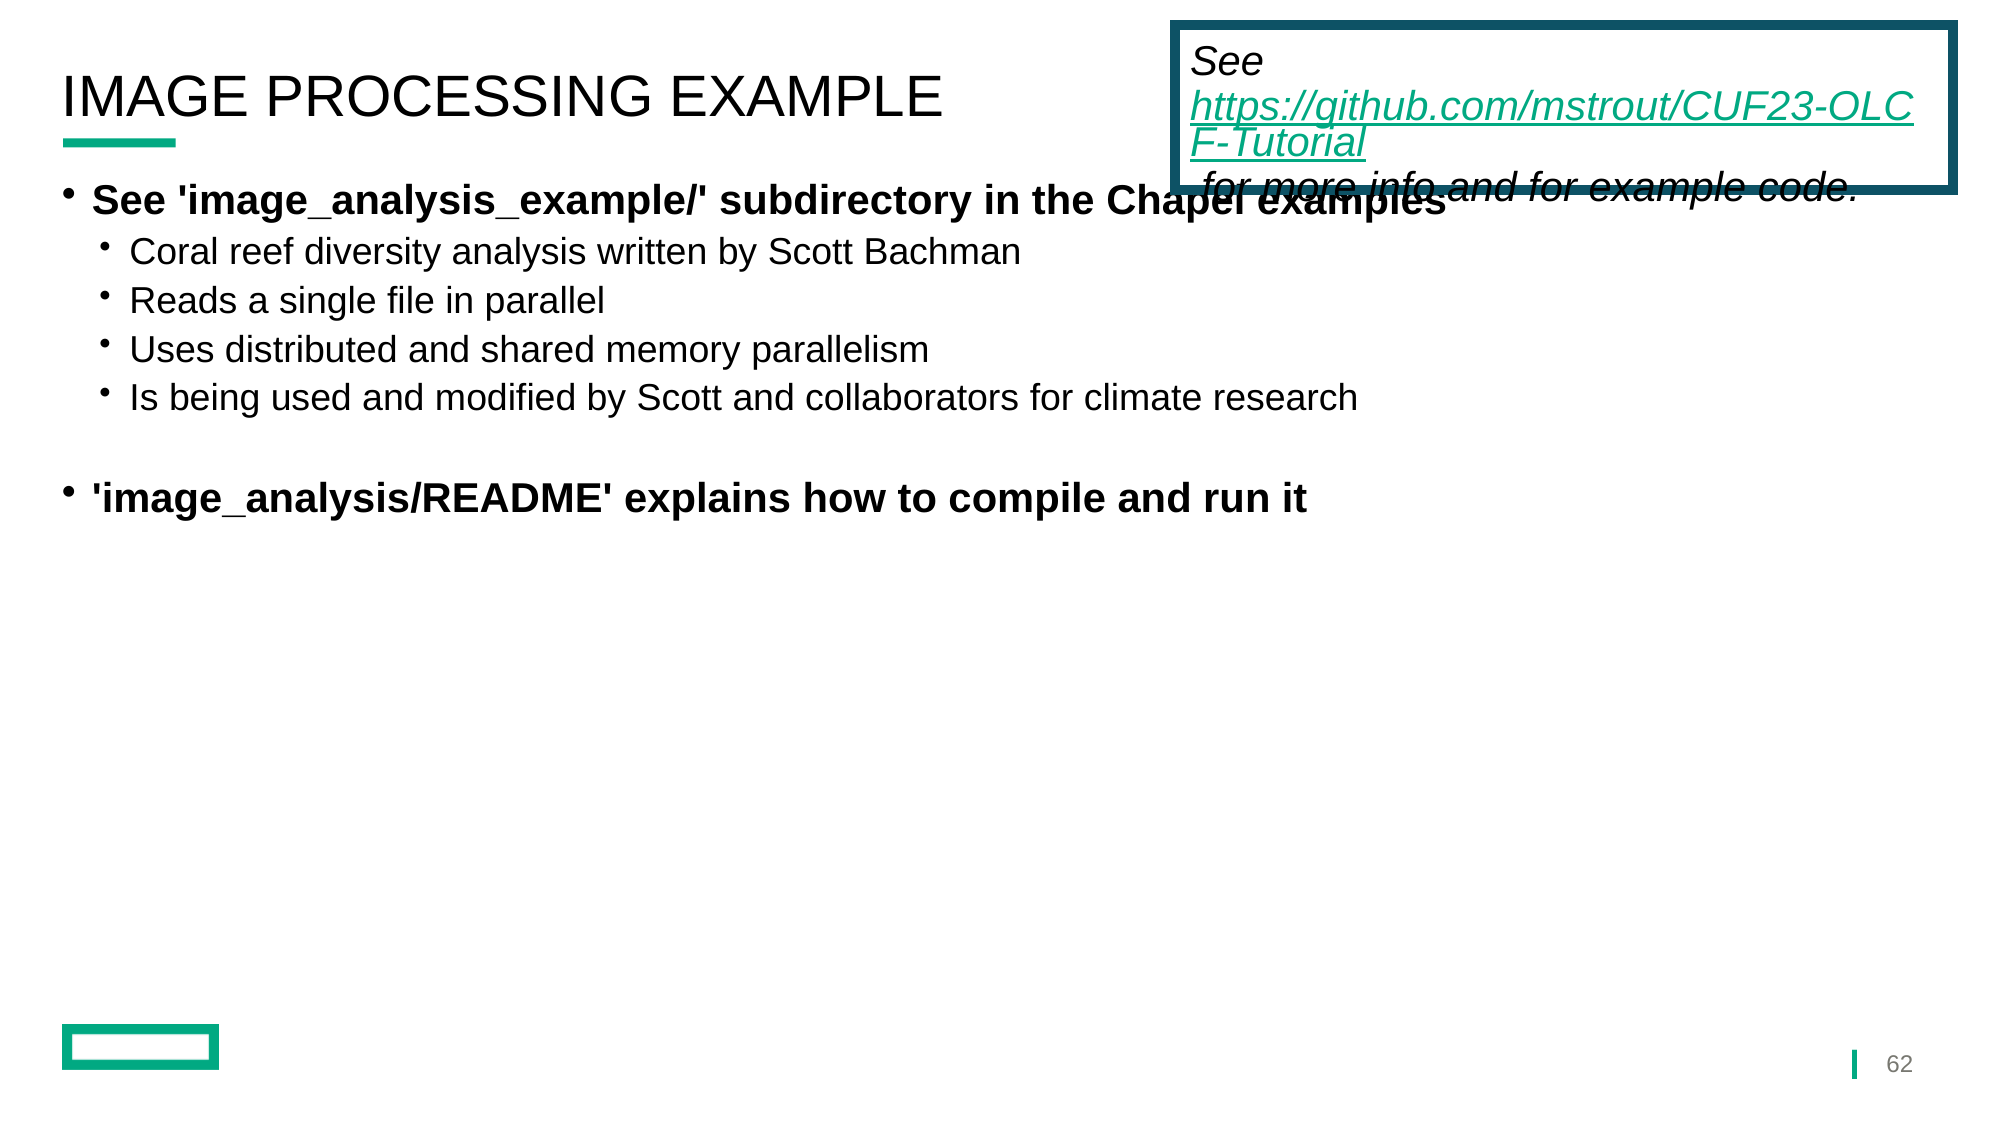

See https://github.com/mstrout/CUF23-OLCF-Tutorial for more info and for example code.
# Image Processing Example
See 'image_analysis_example/' subdirectory in the Chapel examples
Coral reef diversity analysis written by Scott Bachman
Reads a single file in parallel
Uses distributed and shared memory parallelism
Is being used and modified by Scott and collaborators for climate research

'image_analysis/README' explains how to compile and run it

62